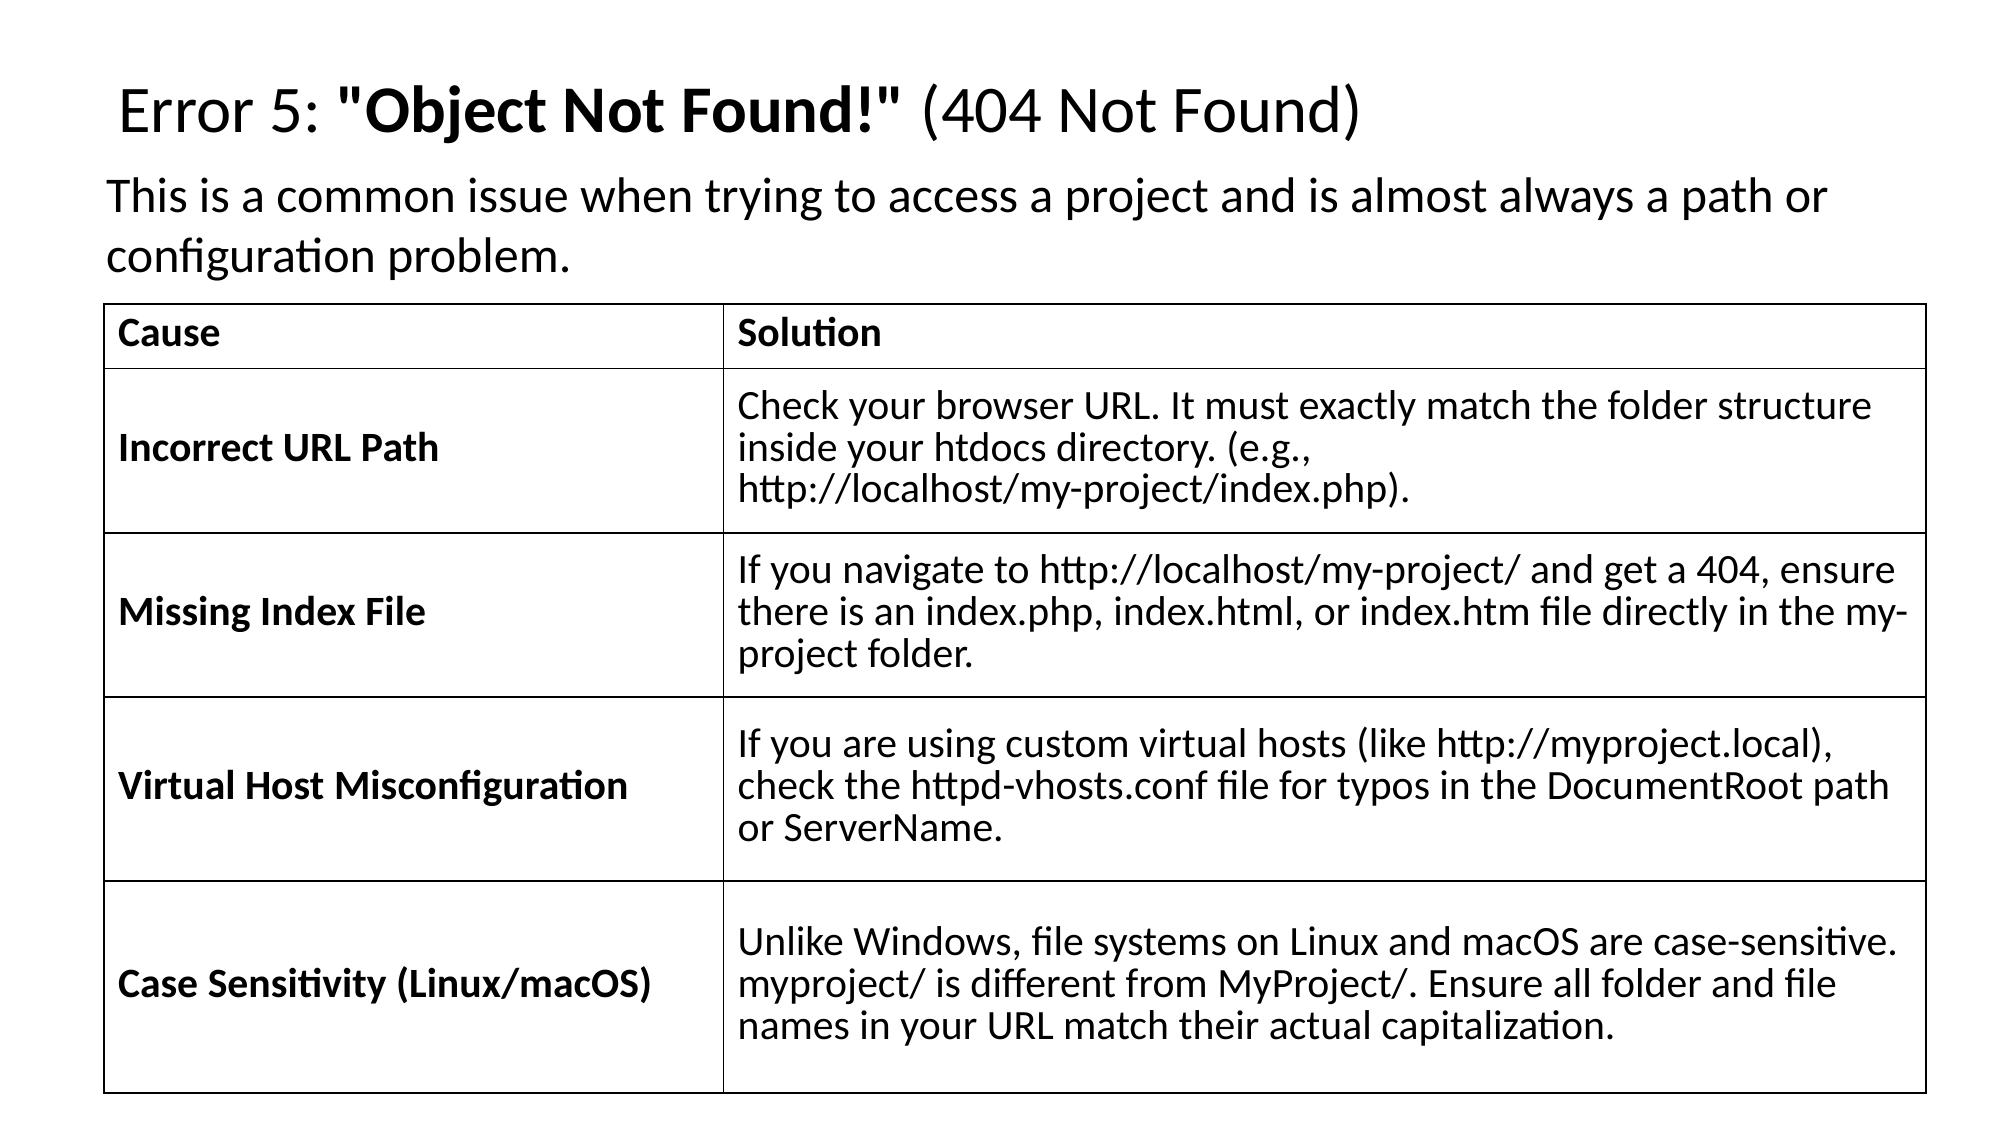

Error 5: "Object Not Found!" (404 Not Found)
This is a common issue when trying to access a project and is almost always a path or configuration problem.
| Cause | Solution |
| --- | --- |
| Incorrect URL Path | Check your browser URL. It must exactly match the folder structure inside your htdocs directory. (e.g., http://localhost/my-project/index.php). |
| Missing Index File | If you navigate to http://localhost/my-project/ and get a 404, ensure there is an index.php, index.html, or index.htm file directly in the my-project folder. |
| Virtual Host Misconfiguration | If you are using custom virtual hosts (like http://myproject.local), check the httpd-vhosts.conf file for typos in the DocumentRoot path or ServerName. |
| Case Sensitivity (Linux/macOS) | Unlike Windows, file systems on Linux and macOS are case-sensitive. myproject/ is different from MyProject/. Ensure all folder and file names in your URL match their actual capitalization. |